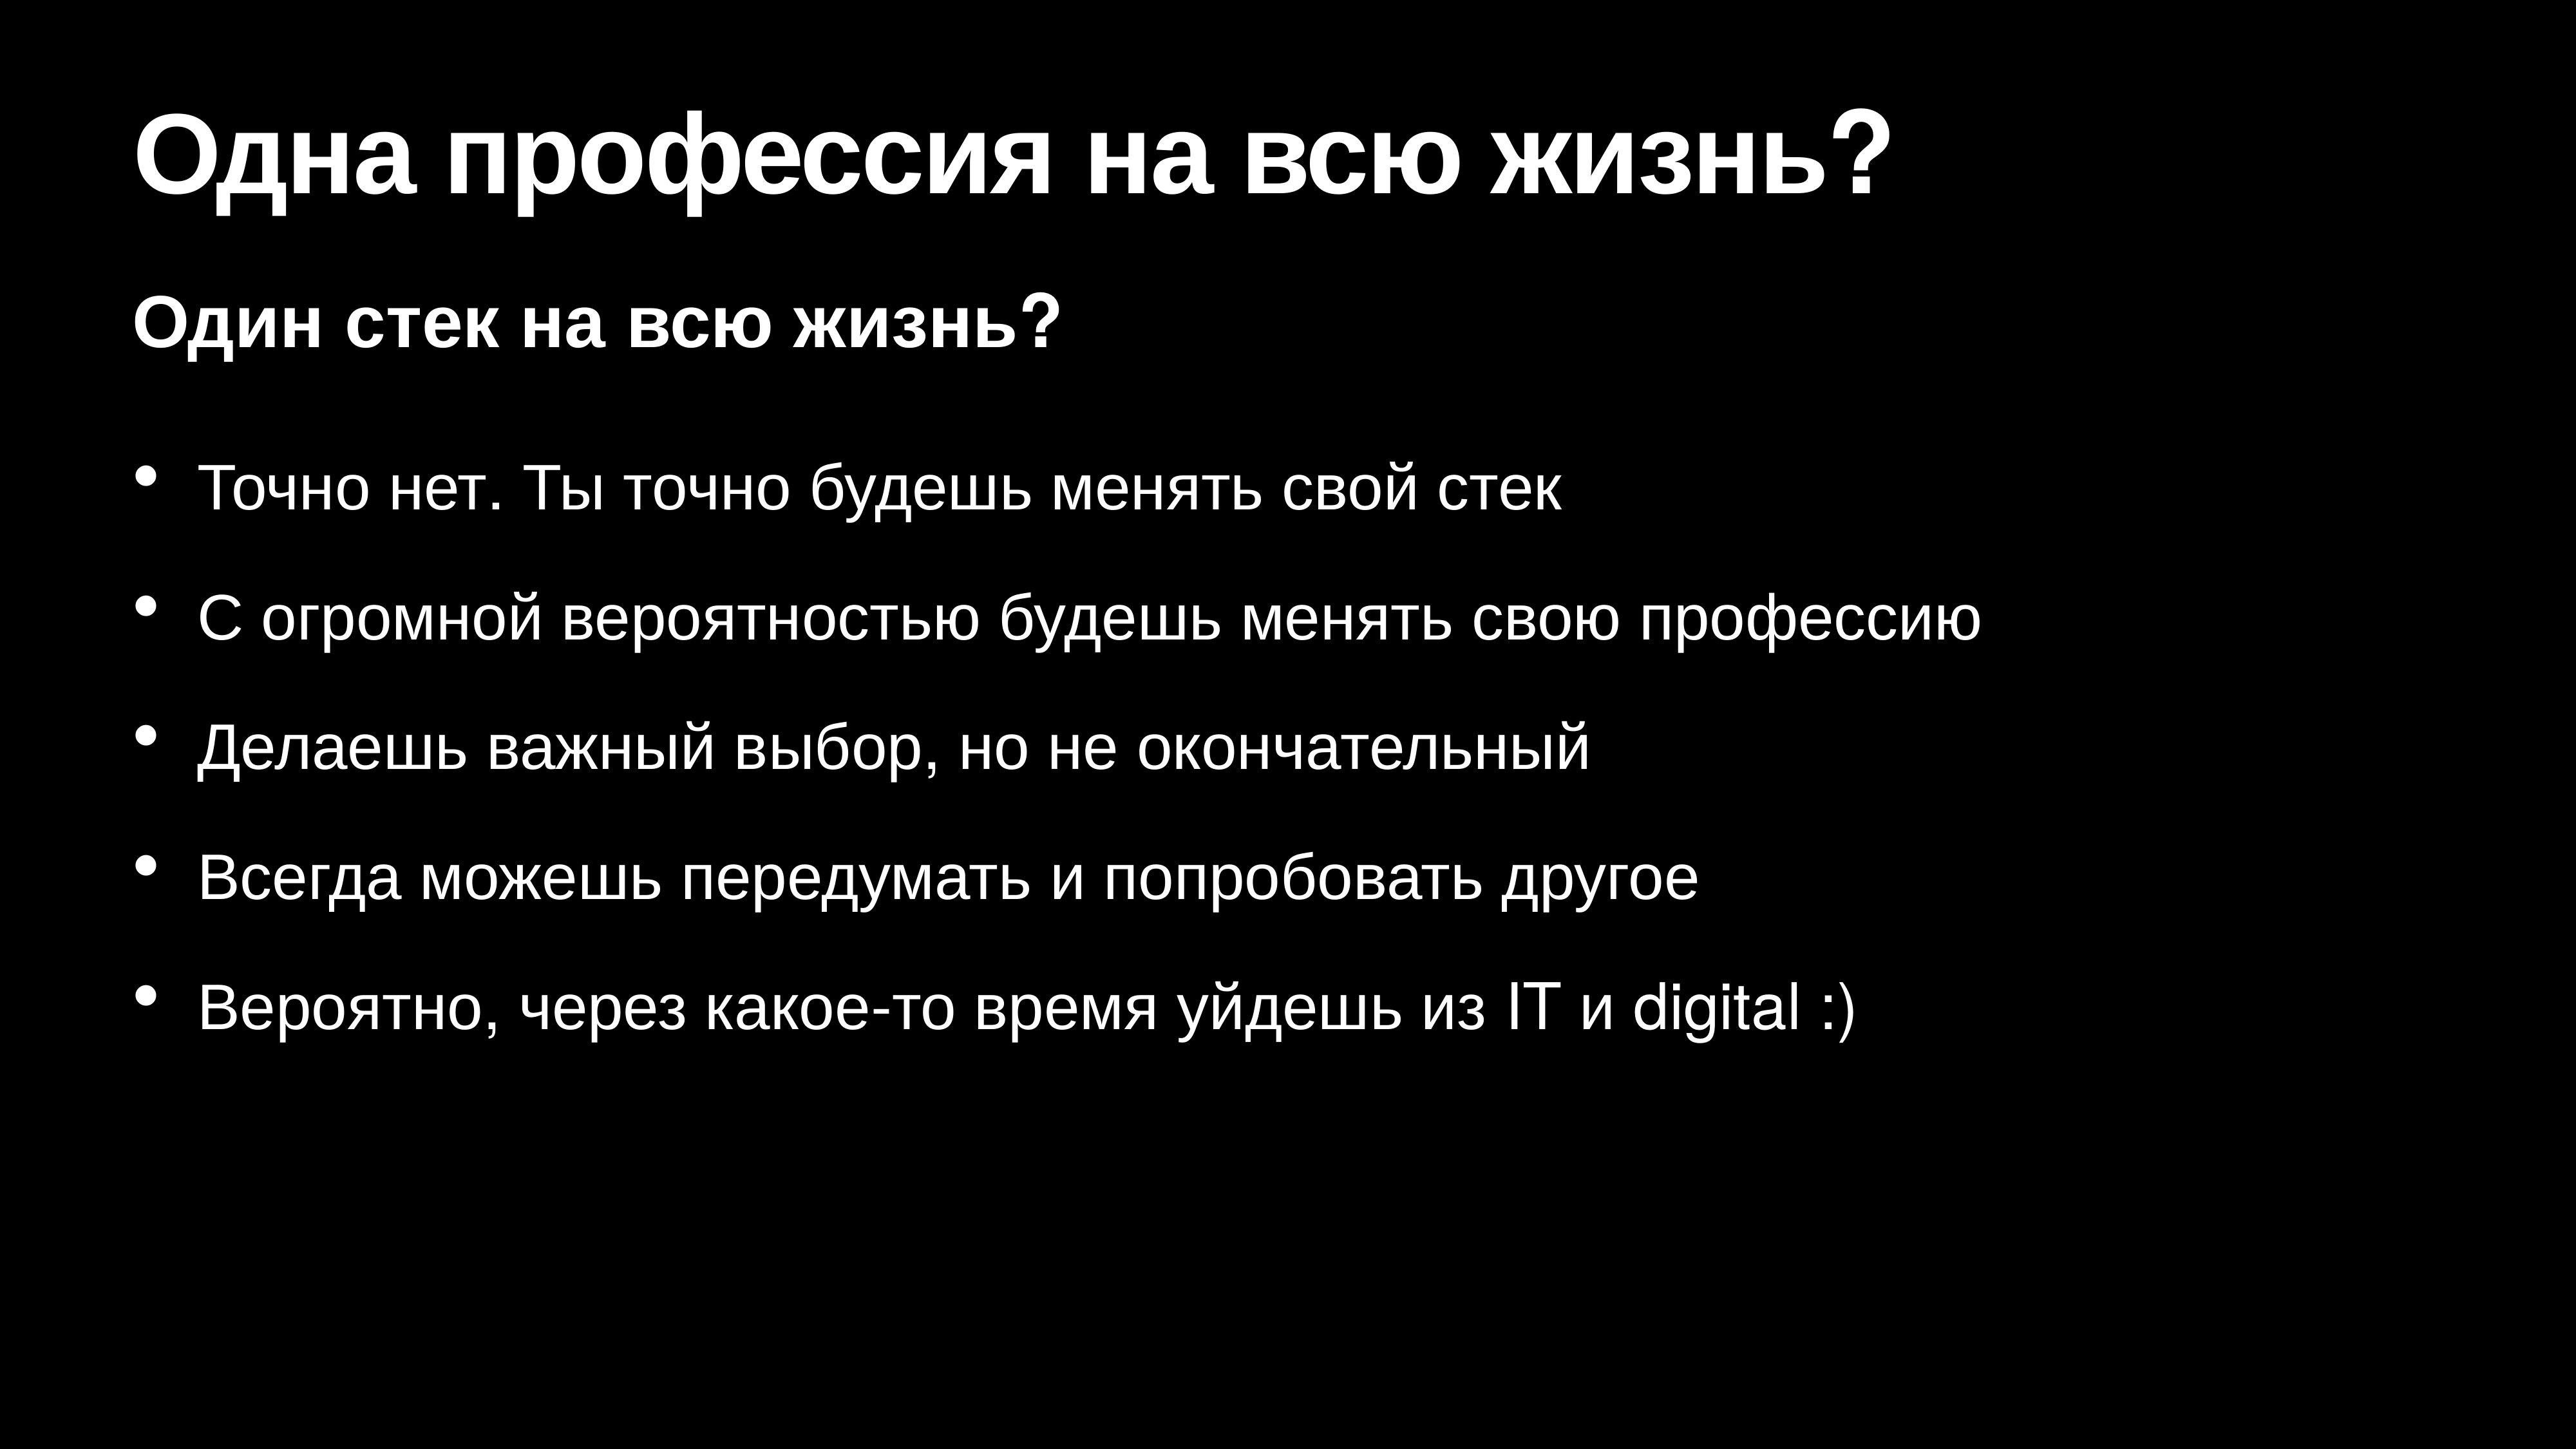

# Одна профессия на всю жизнь?
Один стек на всю жизнь?
Точно нет. Ты точно будешь менять свой стек
С огромной вероятностью будешь менять свою профессию
Делаешь важный выбор, но не окончательный
Всегда можешь передумать и попробовать другое
Вероятно, через какое-то время уйдешь из IT и digital :)